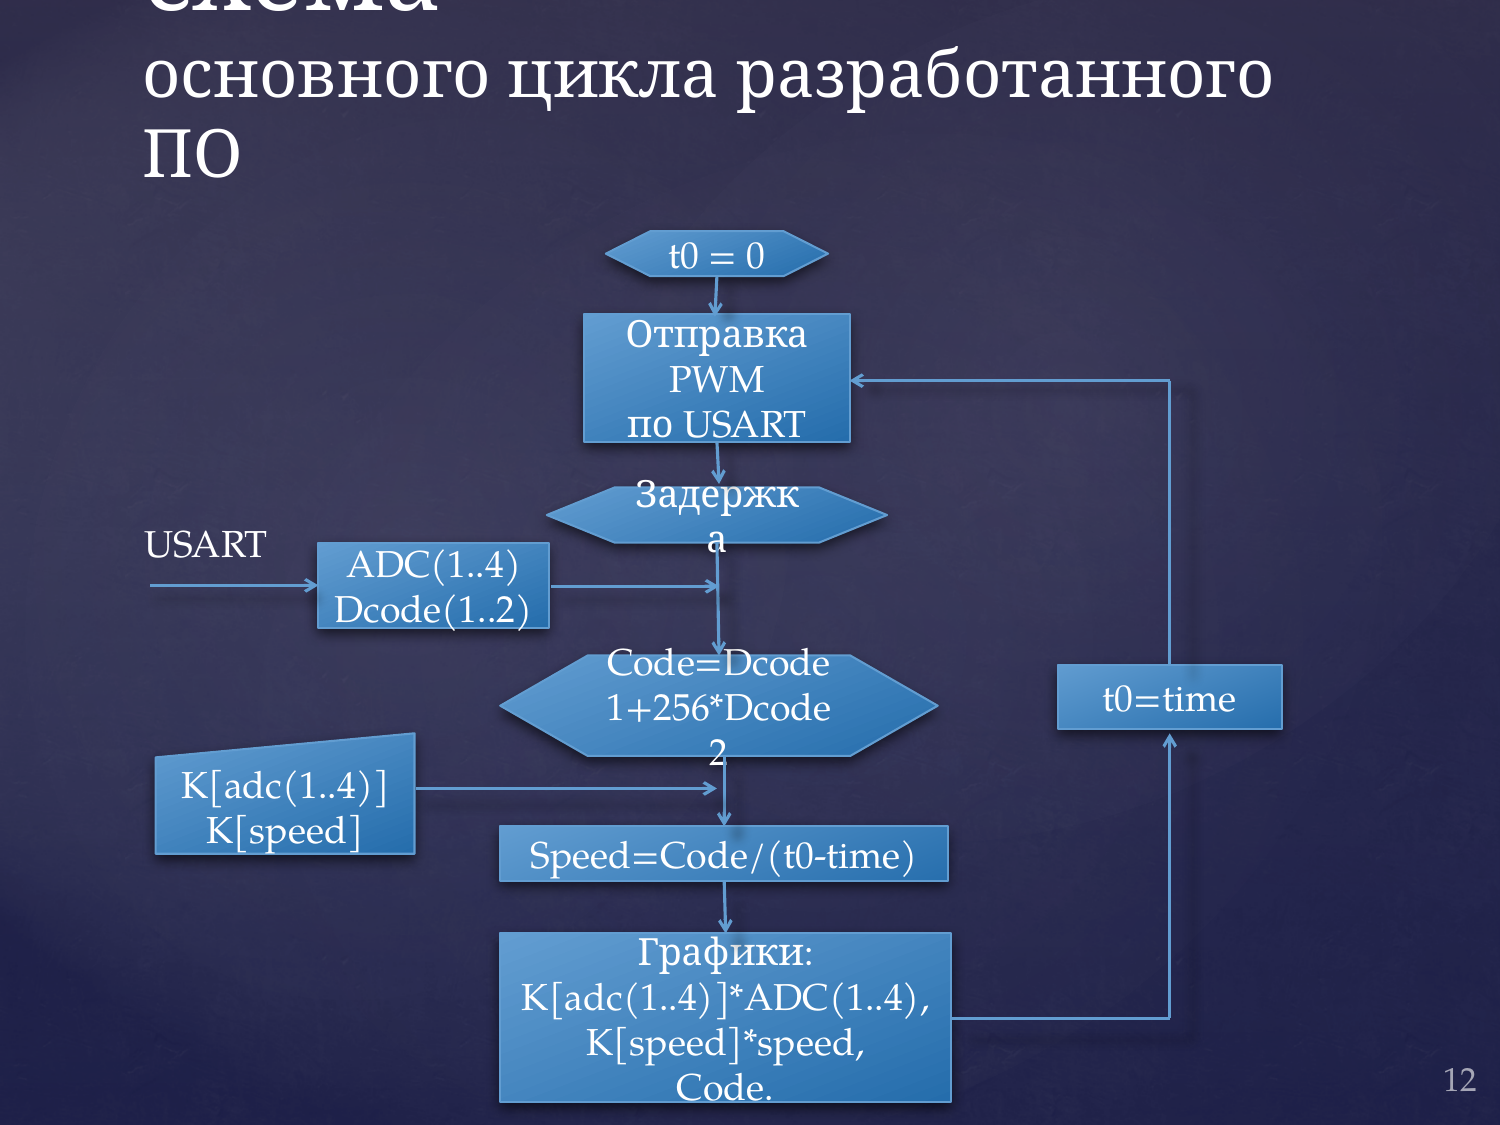

# Принципиальная схема основного цикла разработанного ПО
t0 = 0
Отправка
PWM
по USART
Задержка
USART
ADC(1..4)
Dcode(1..2)
Code=Dcode1+256*Dcode2
t0=time
K[adc(1..4)]
K[speed]
Speed=Code/(t0-time)
Графики:
K[adc(1..4)]*ADC(1..4),
K[speed]*speed,
Code.
12